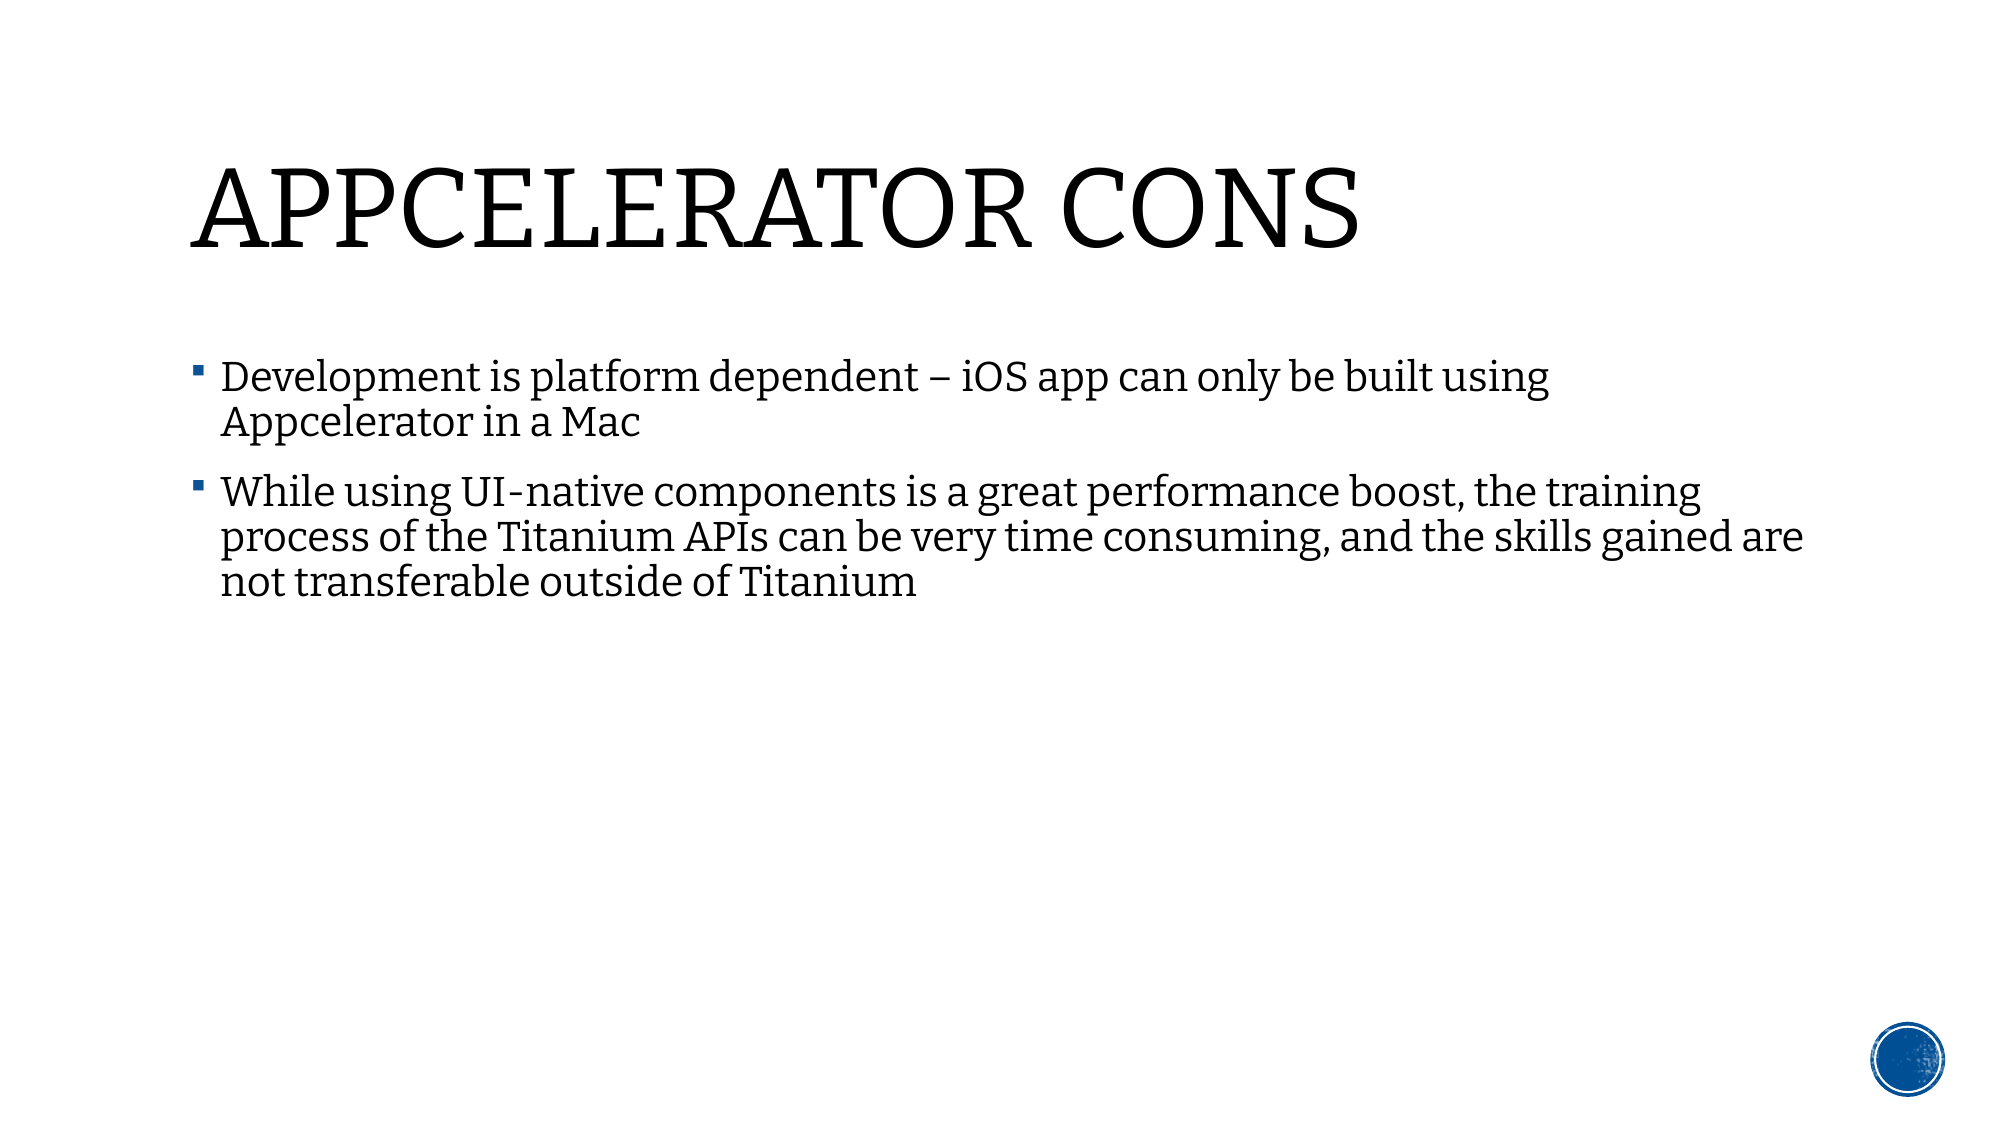

# Appcelerator CONS
Development is platform dependent – iOS app can only be built using Appcelerator in a Mac
While using UI-native components is a great performance boost, the training process of the Titanium APIs can be very time consuming, and the skills gained are not transferable outside of Titanium